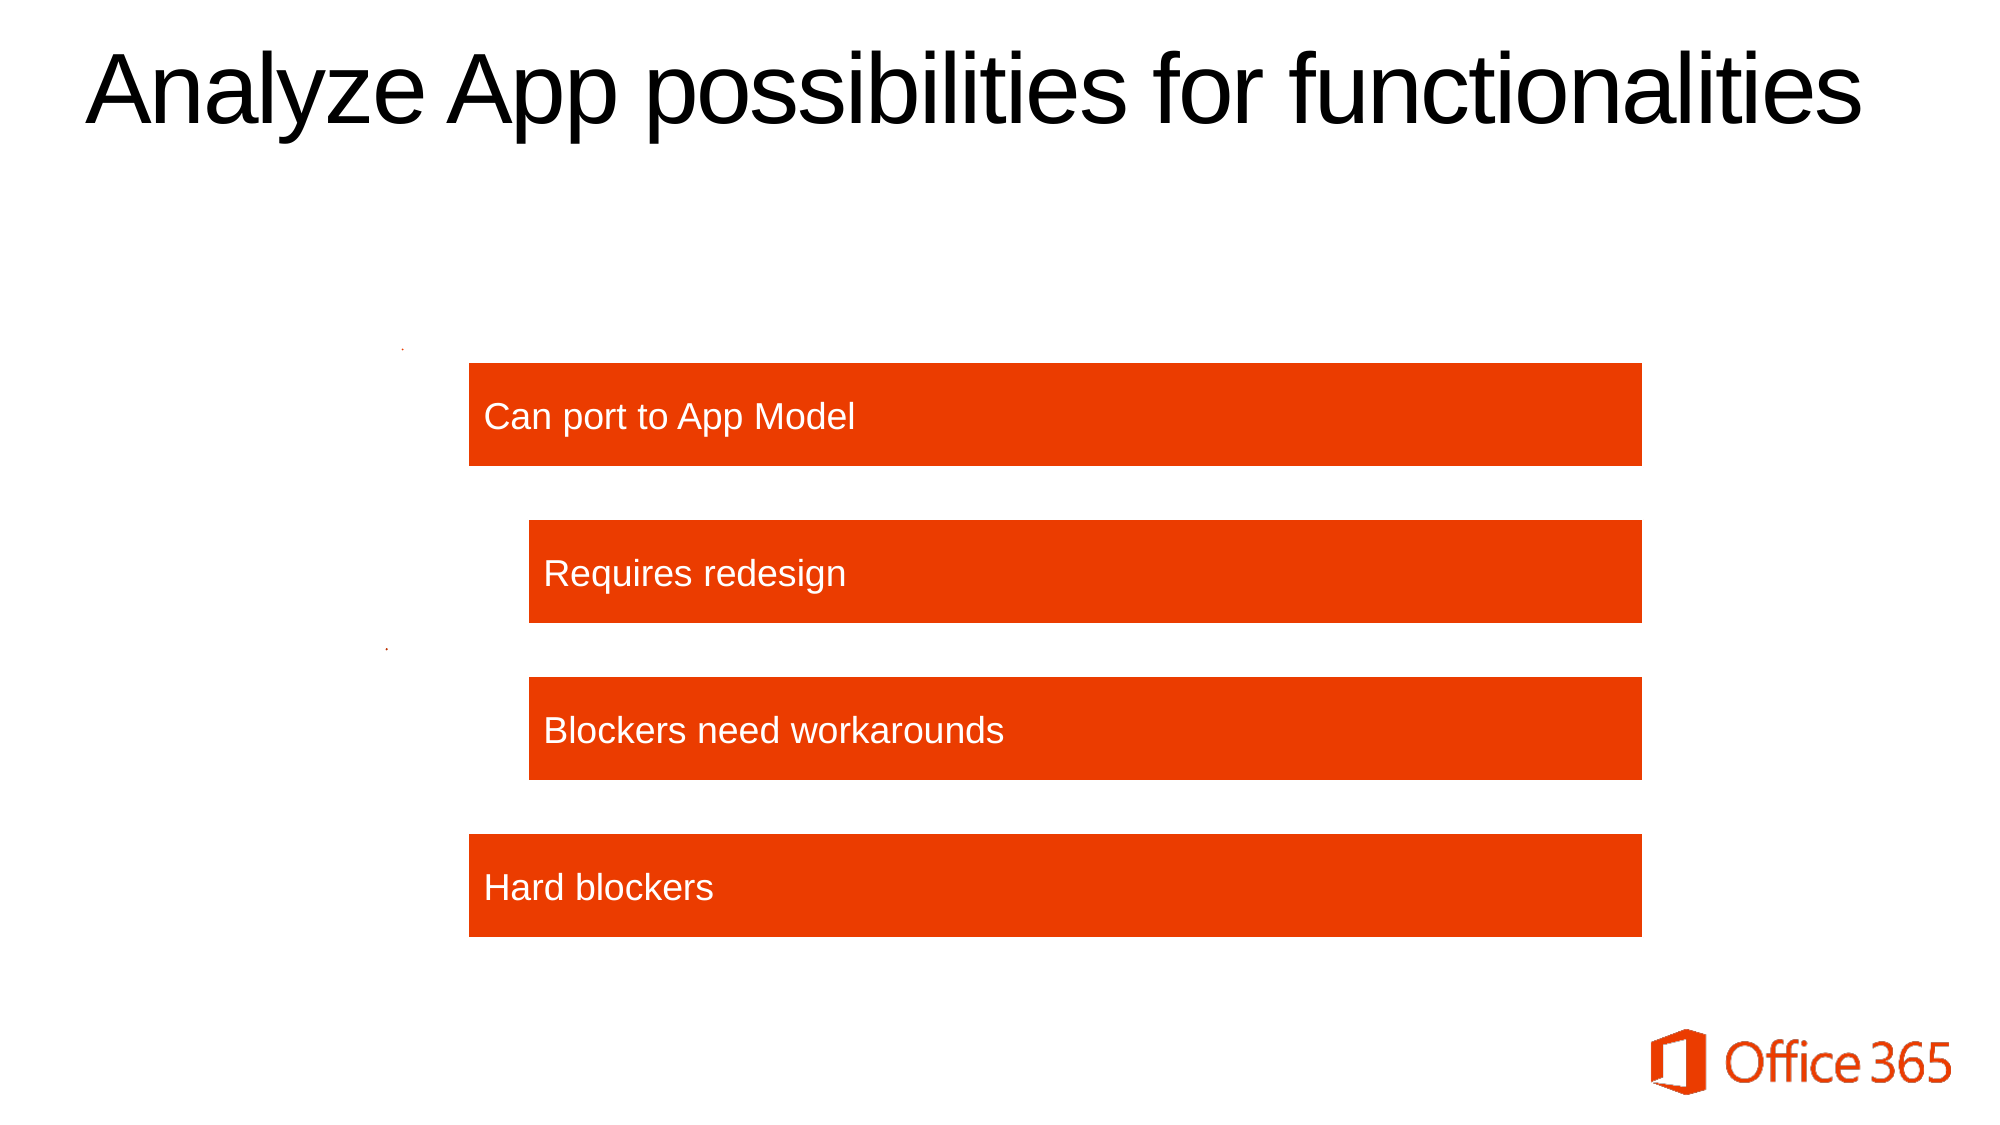

# Analyze App possibilities for functionalities
Can port to App Model
Requires redesign
Blockers need workarounds
Hard blockers